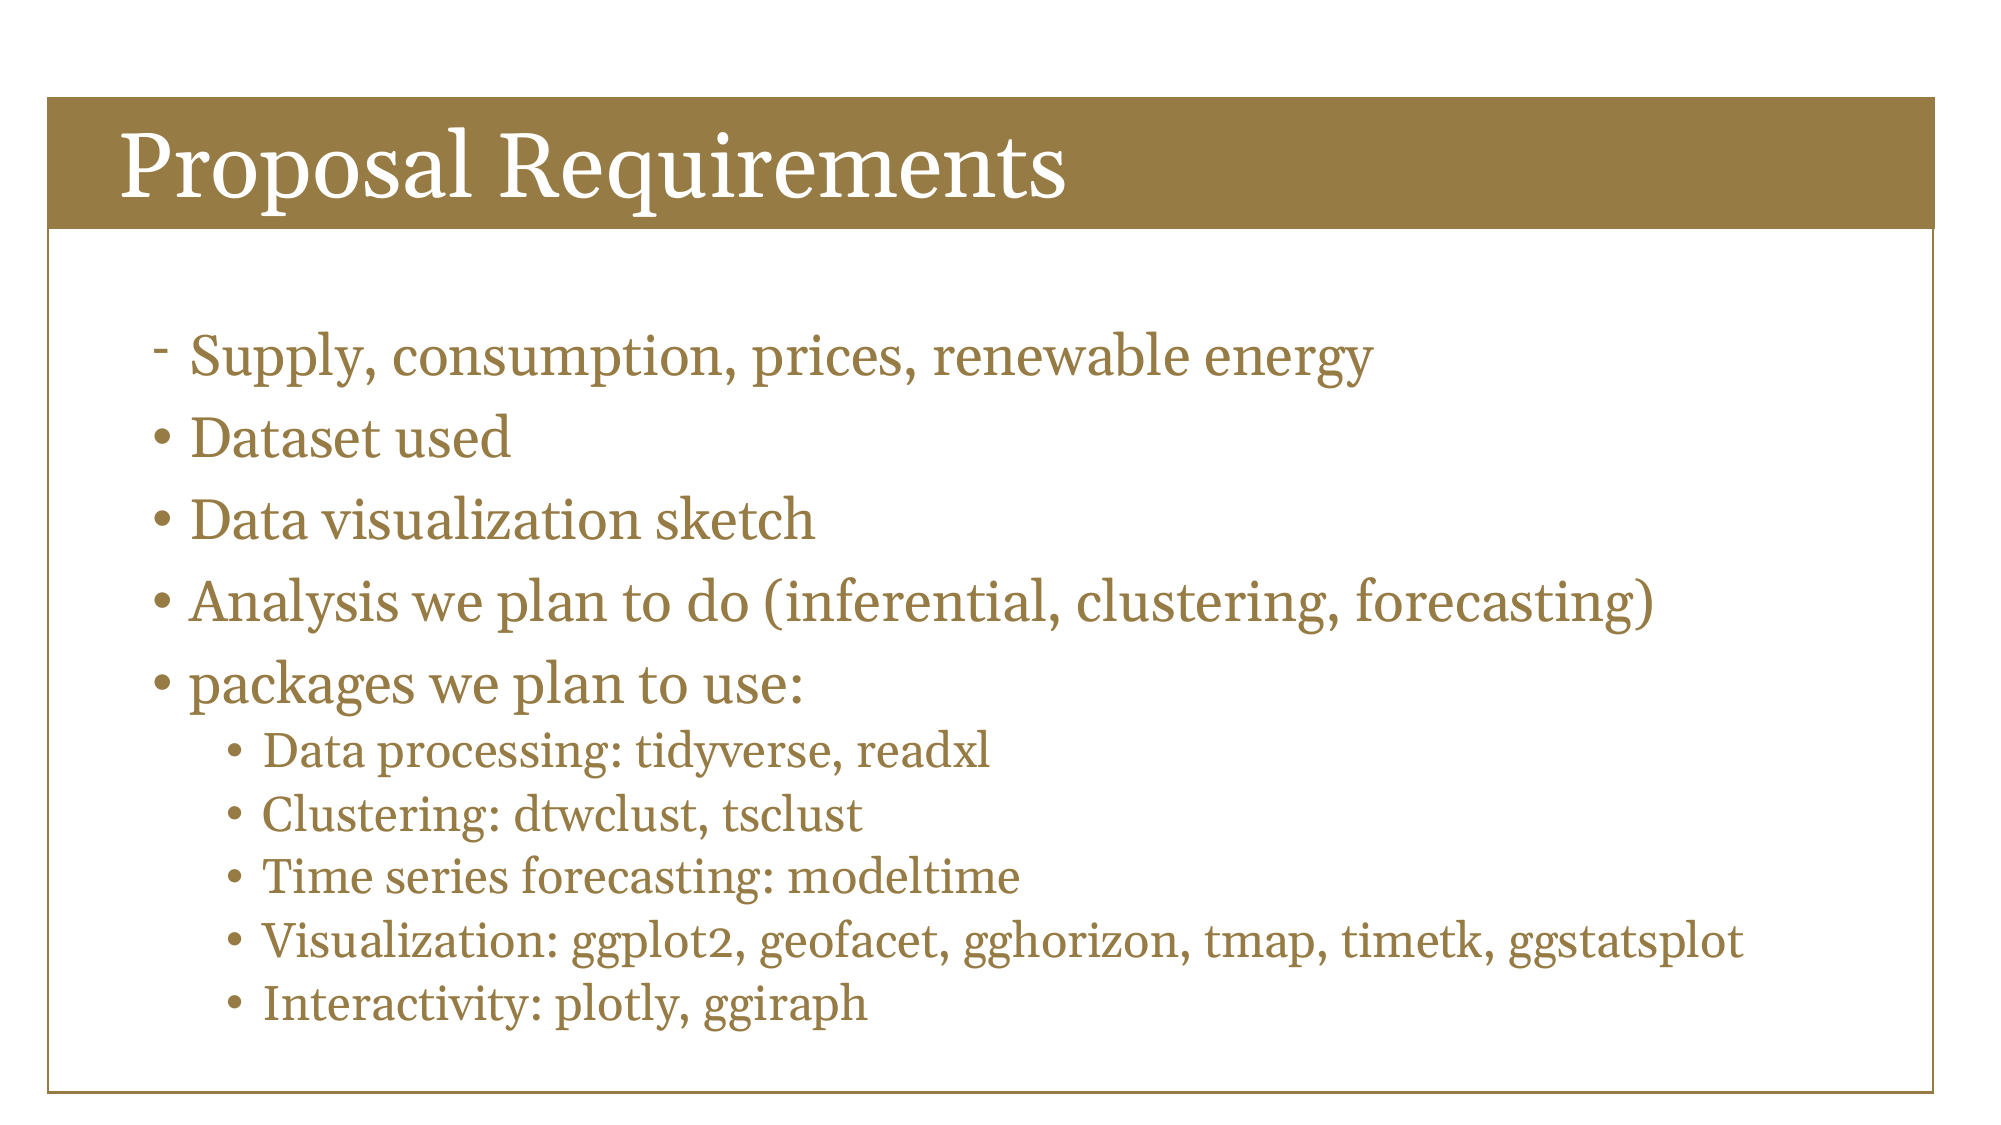

# Proposal Requirements

Supply, consumption, prices, renewable energy
Dataset used
Data visualization sketch
Analysis we plan to do (inferential, clustering, forecasting)
packages we plan to use:
Data processing: tidyverse, readxl
Clustering: dtwclust, tsclust
Time series forecasting: modeltime
Visualization: ggplot2, geofacet, gghorizon, tmap, timetk, ggstatsplot
Interactivity: plotly, ggiraph